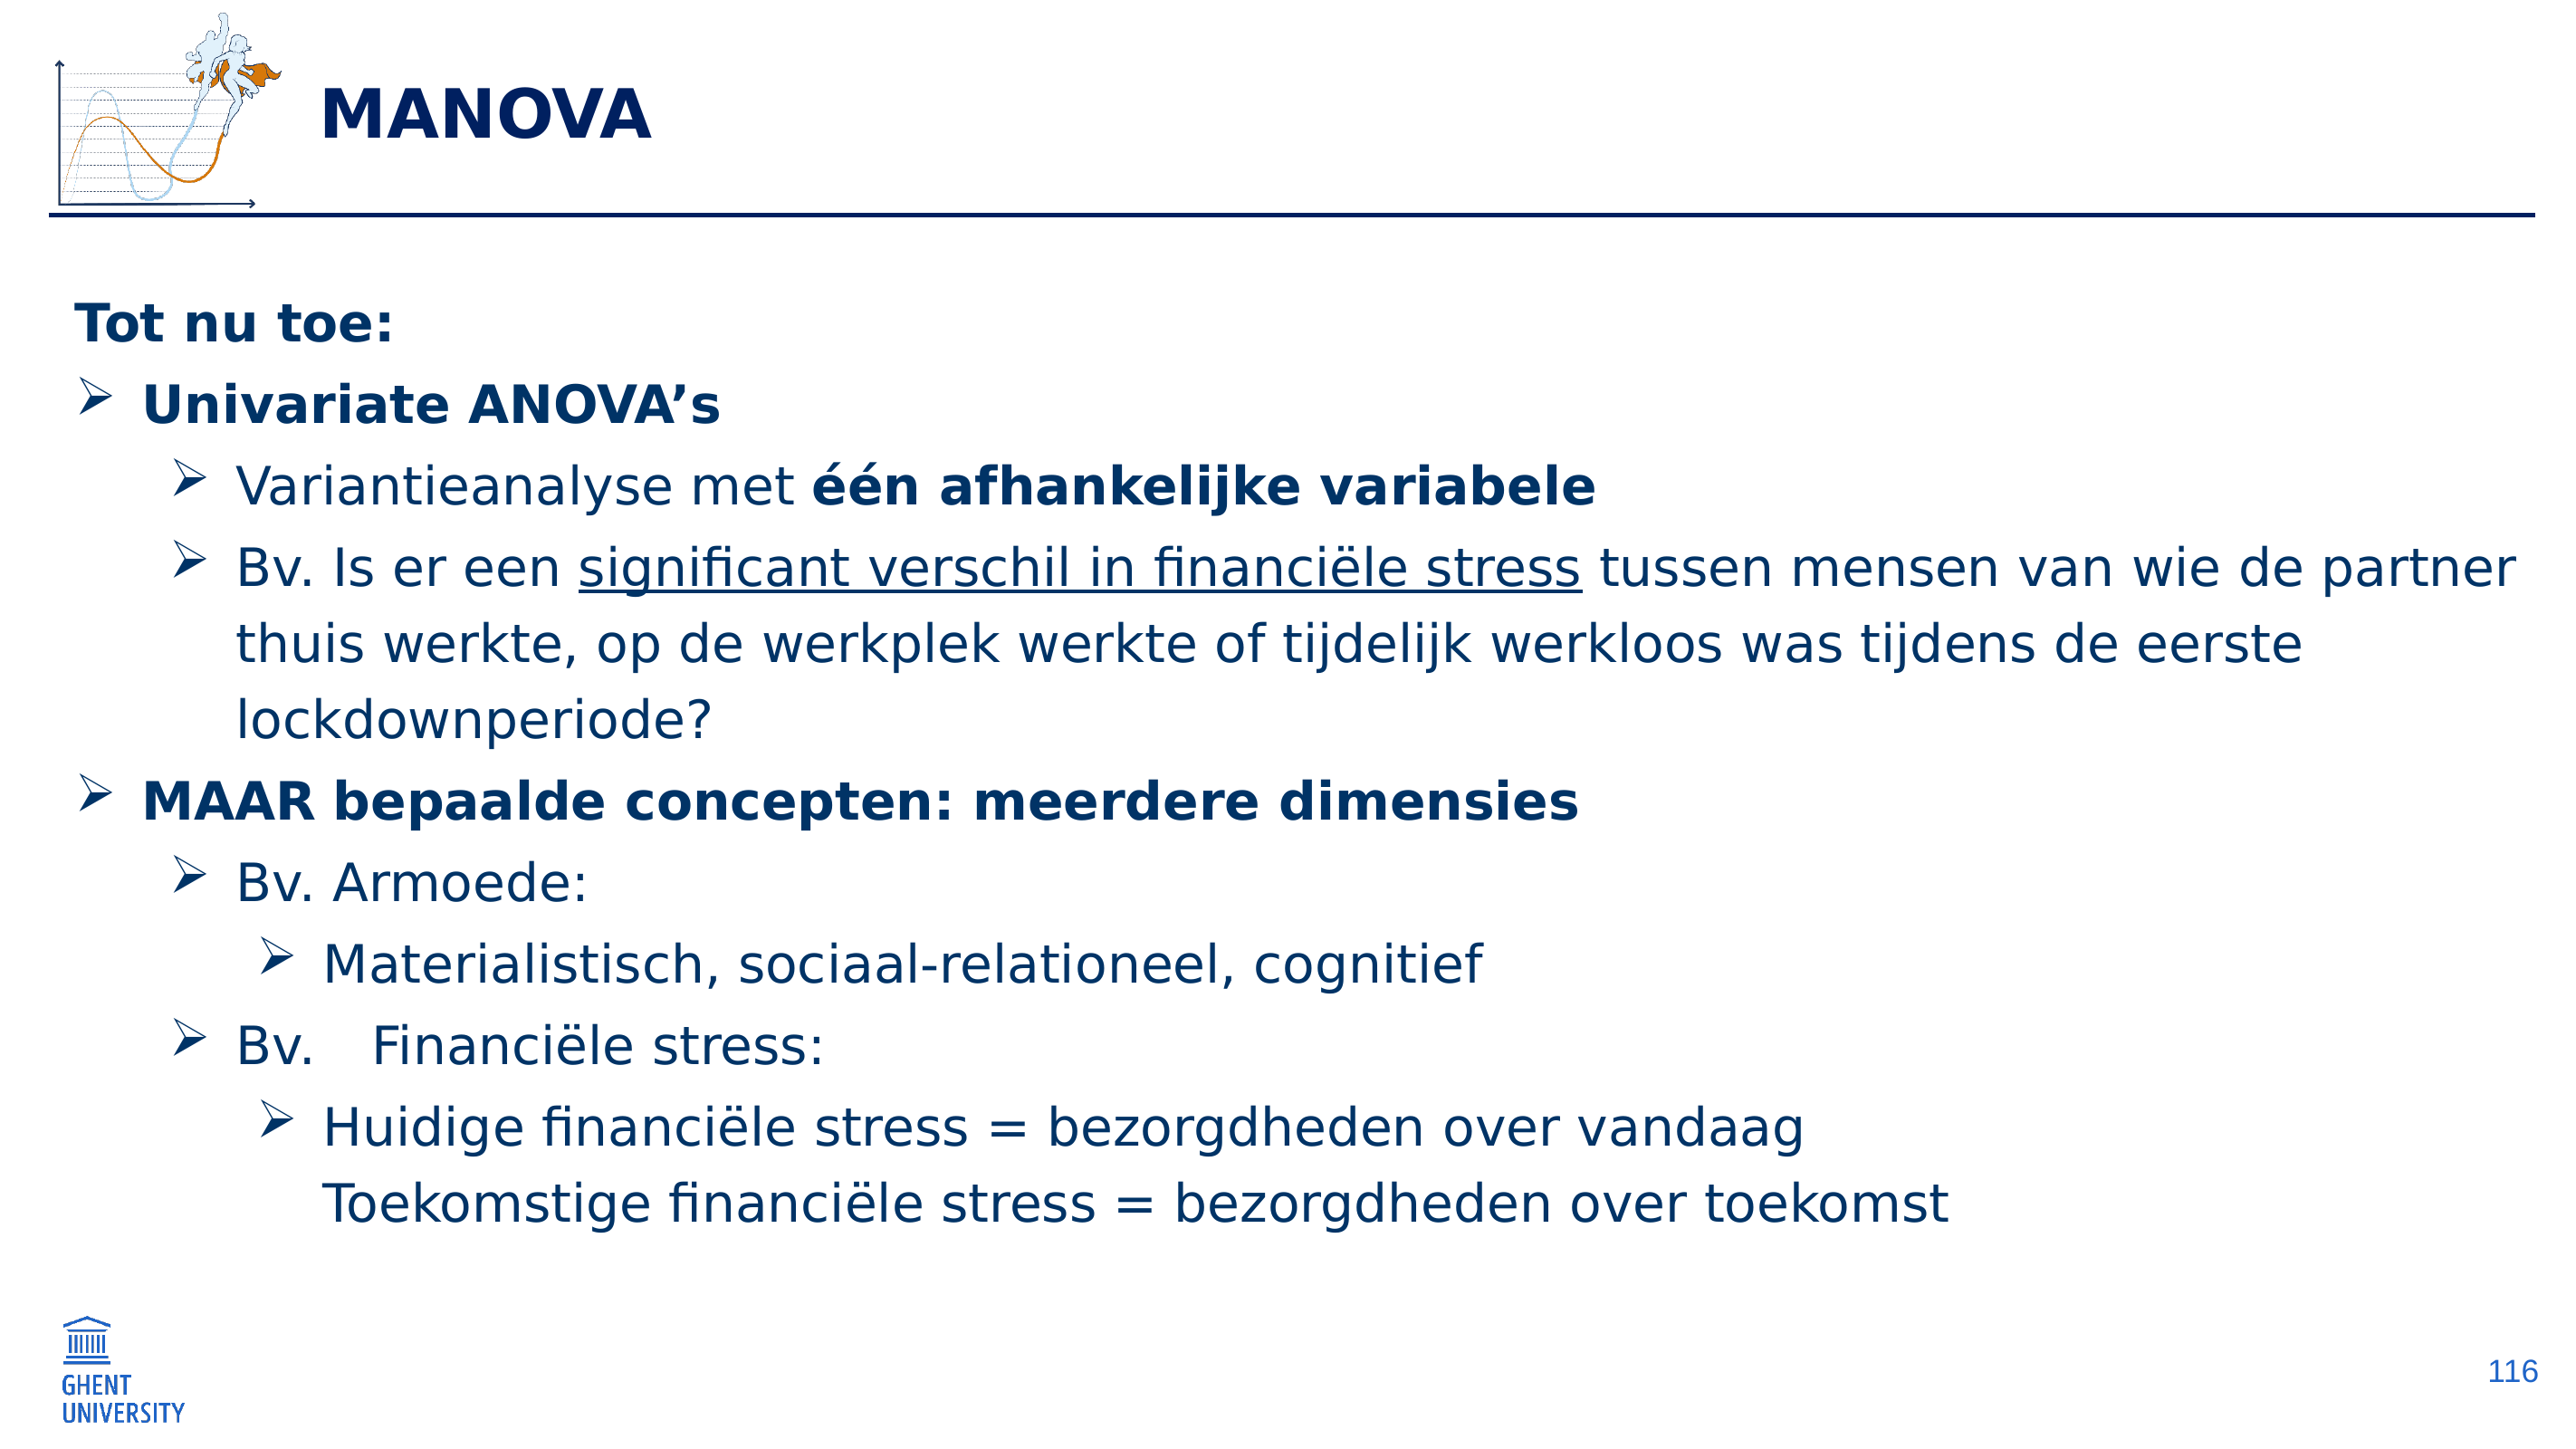

# Manova
Tot nu toe:
Univariate ANOVA’s
Variantieanalyse met één afhankelijke variabele
Bv. Is er een significant verschil in financiële stress tussen mensen van wie de partner thuis werkte, op de werkplek werkte of tijdelijk werkloos was tijdens de eerste lockdownperiode?
MAAR bepaalde concepten: meerdere dimensies
Bv. Armoede:
Materialistisch, sociaal-relationeel, cognitief
Bv.	Financiële stress:
Huidige financiële stress = bezorgdheden over vandaag
Toekomstige financiële stress = bezorgdheden over toekomst
116